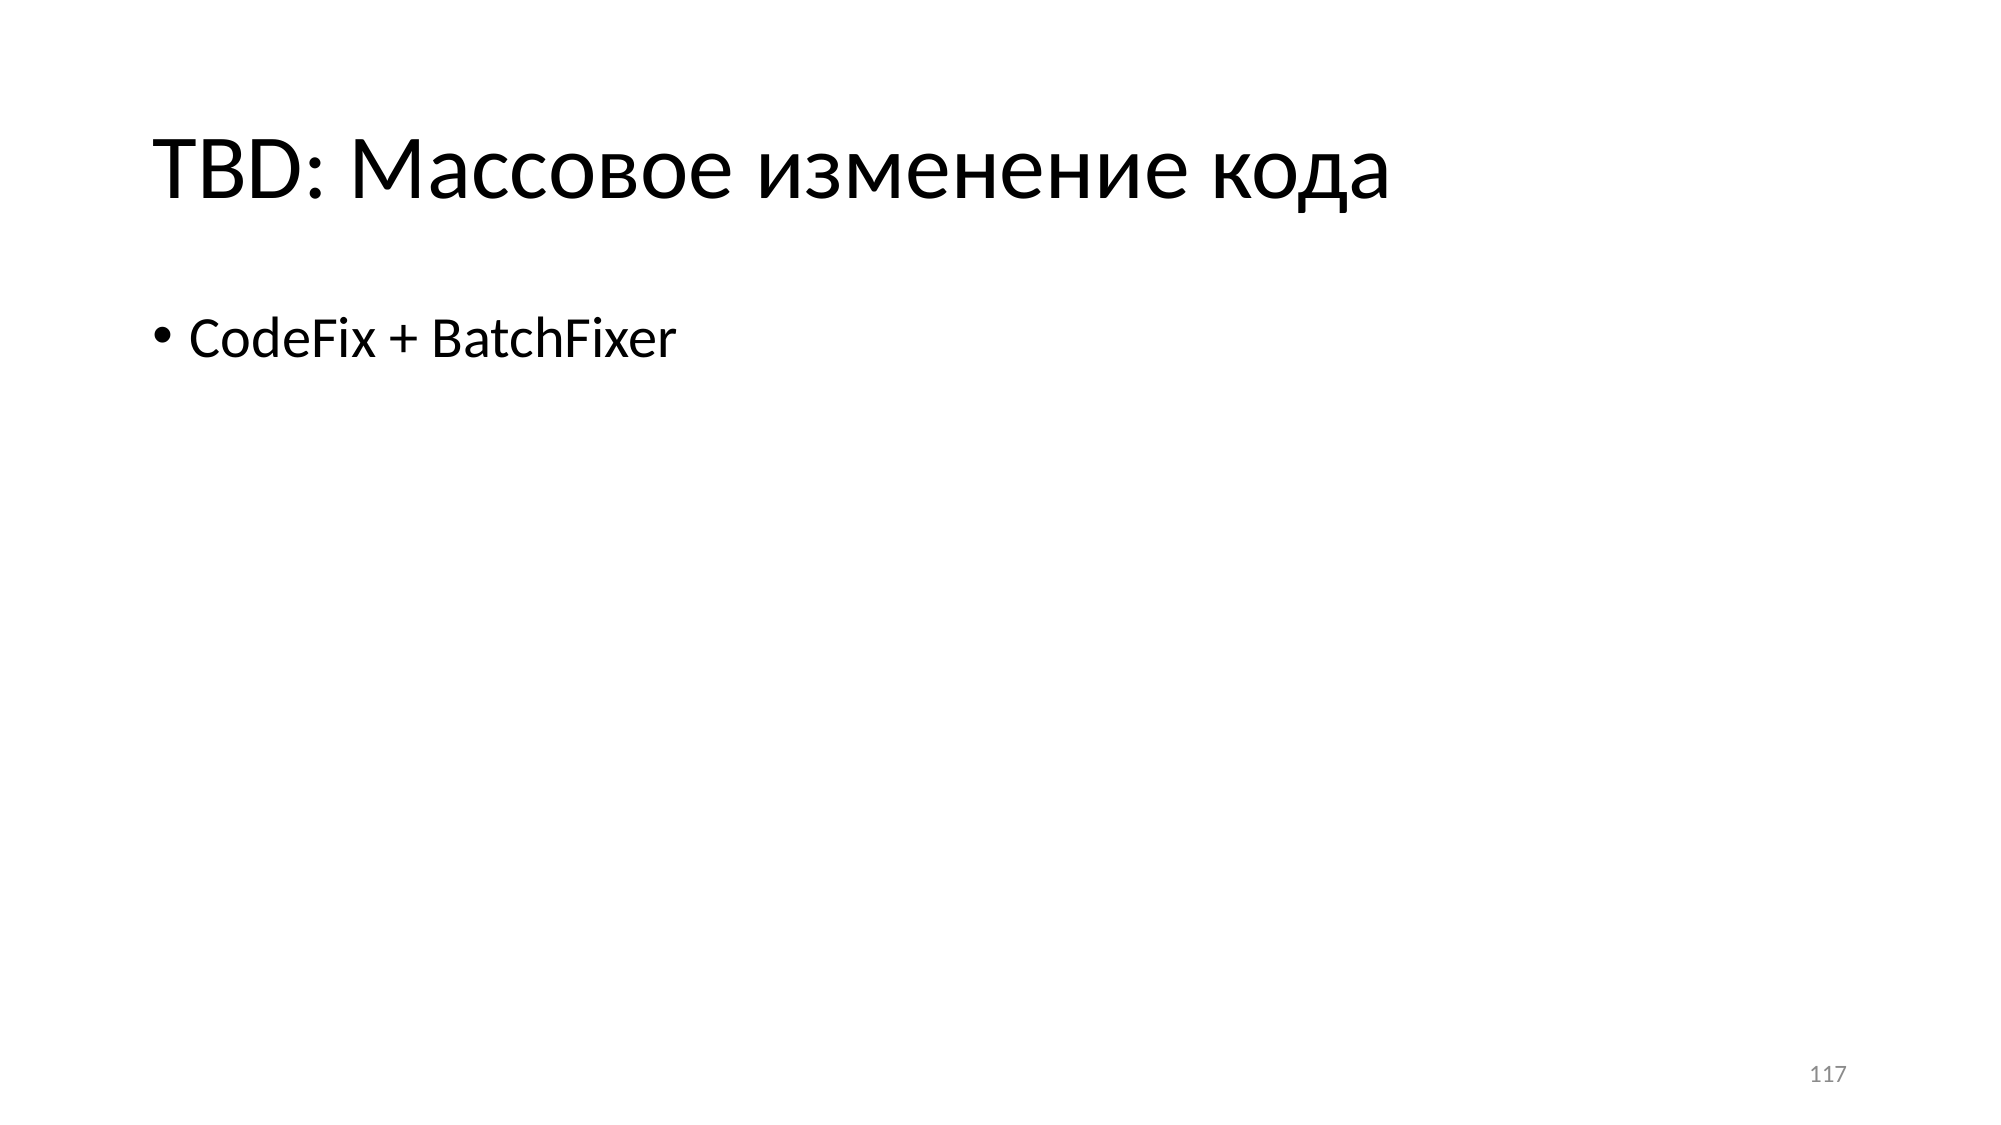

# TBD: Массовое изменение кода
CodeFix + BatchFixer
117